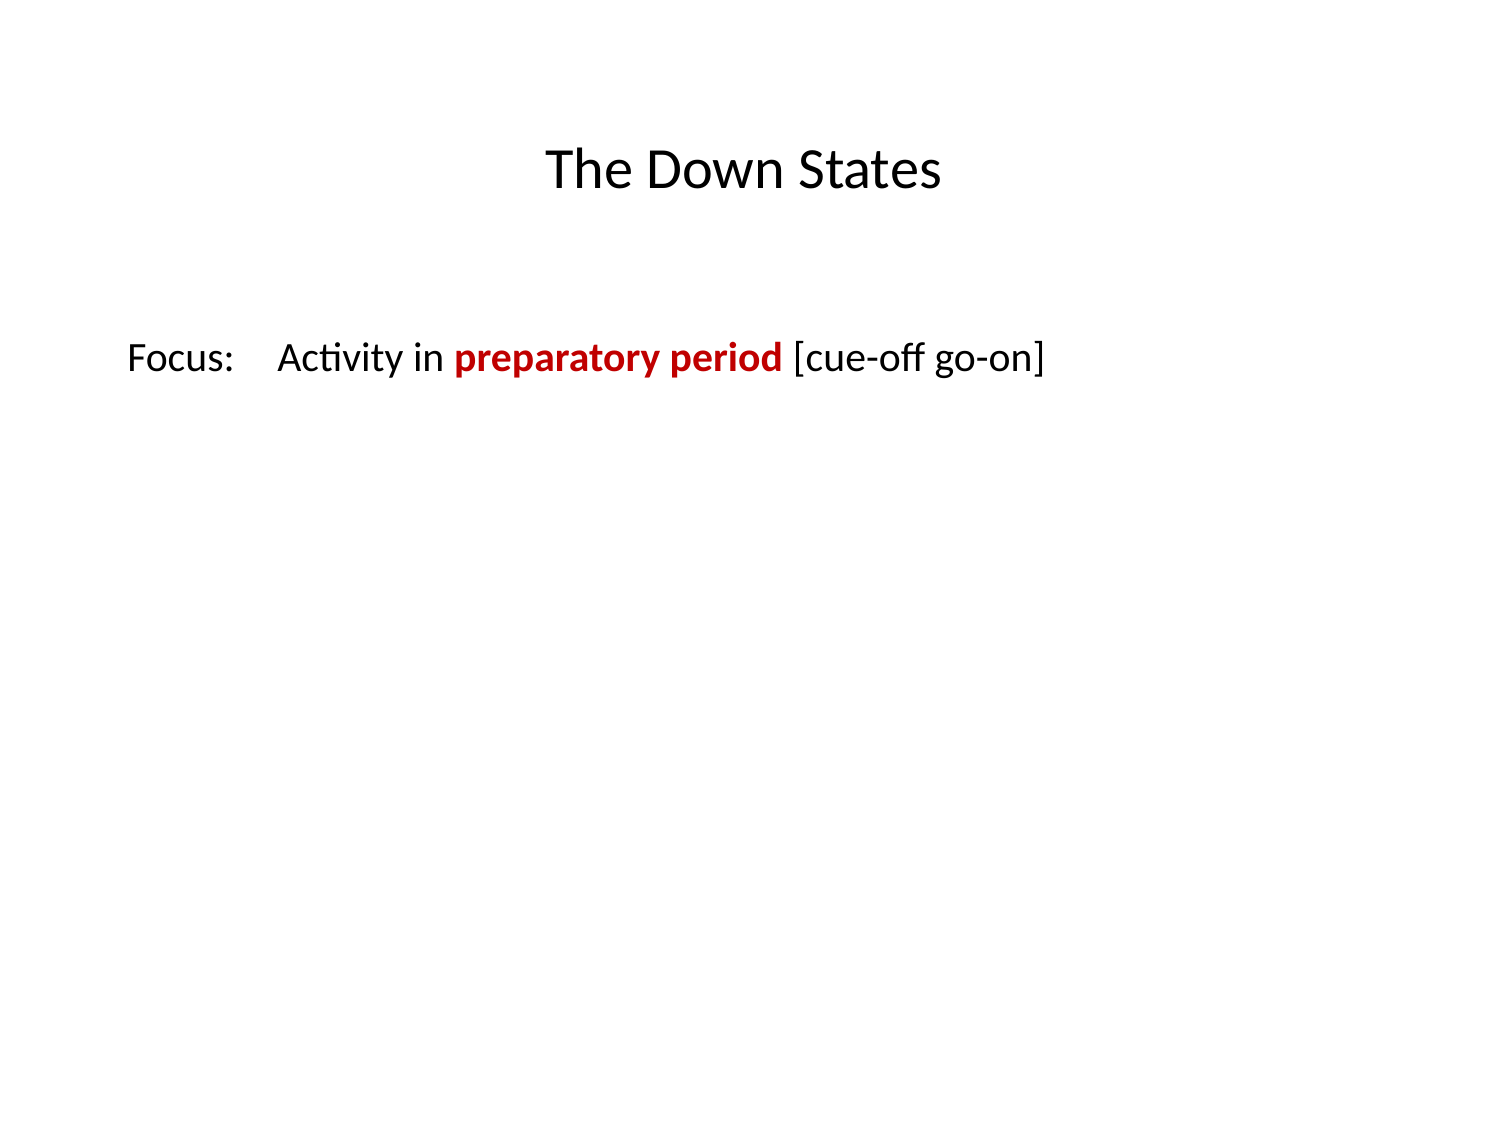

The Down States

Focus:	Activity in preparatory period [cue-off go-on]